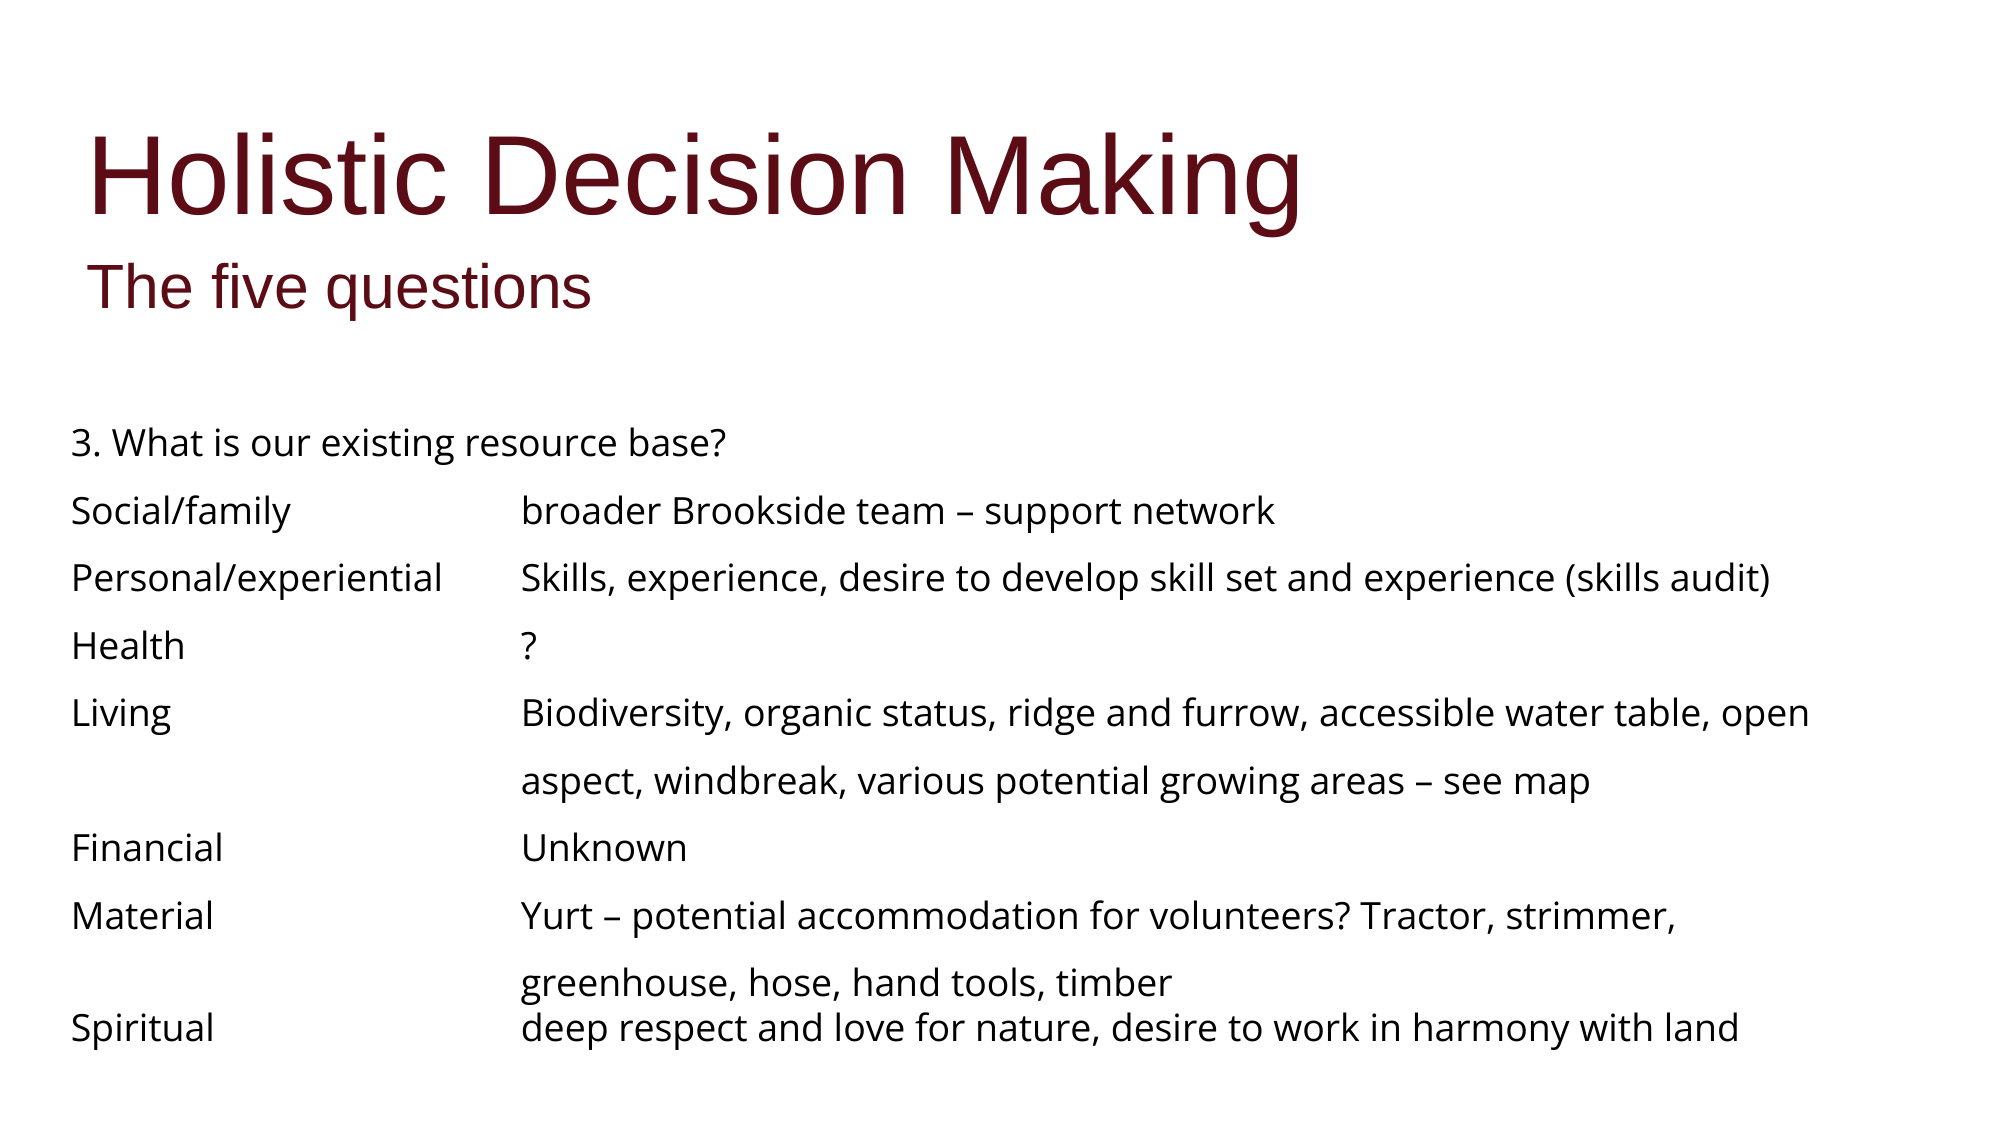

Holistic Decision Making
The five questions

3. What is our existing resource base?
Social/family 		broader Brookside team – support network
Personal/experiential 	Skills, experience, desire to develop skill set and experience (skills audit)
Health			?
Living			Biodiversity, organic status, ridge and furrow, accessible water table, open 				aspect, windbreak, various potential growing areas – see map
Financial		Unknown
Material			Yurt – potential accommodation for volunteers? Tractor, strimmer, 					greenhouse, hose, hand tools, timber
Spiritual			deep respect and love for nature, desire to work in harmony with land